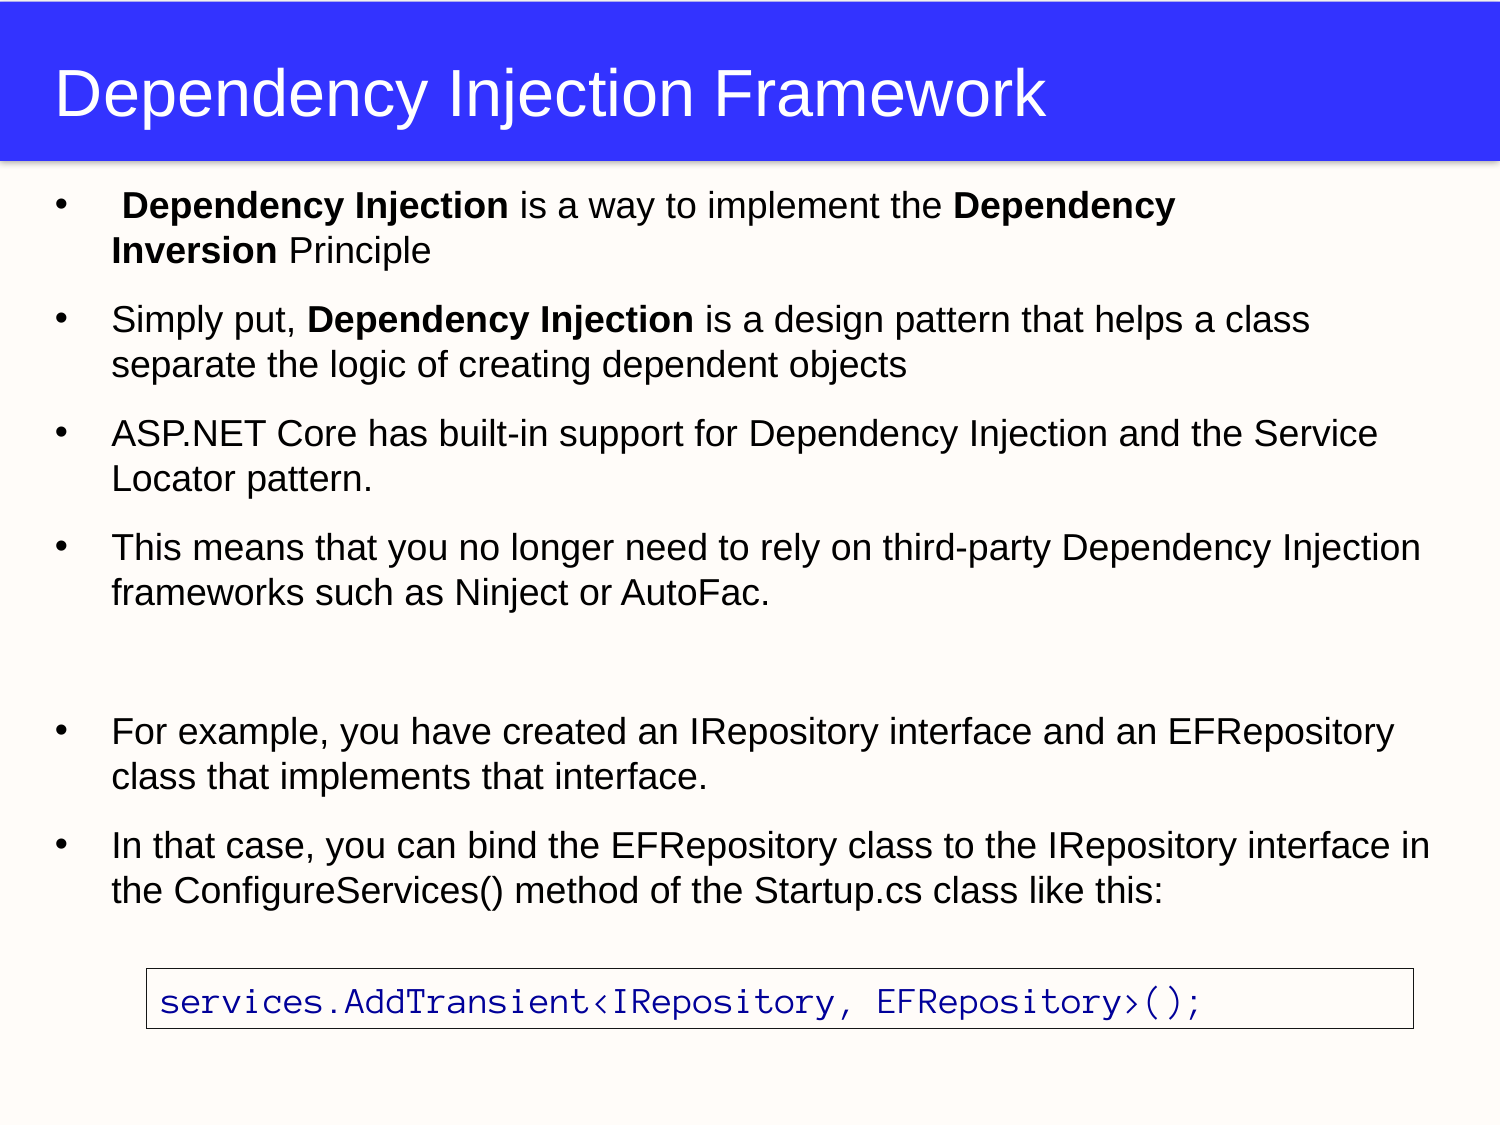

# Dependency Injection Framework
 Dependency Injection is a way to implement the Dependency Inversion Principle
Simply put, Dependency Injection is a design pattern that helps a class separate the logic of creating dependent objects
ASP.NET Core has built-in support for Dependency Injection and the Service Locator pattern.
This means that you no longer need to rely on third-party Dependency Injection frameworks such as Ninject or AutoFac.

For example, you have created an IRepository interface and an EFRepository class that implements that interface.
In that case, you can bind the EFRepository class to the IRepository interface in the ConfigureServices() method of the Startup.cs class like this:
services.AddTransient<IRepository, EFRepository>();